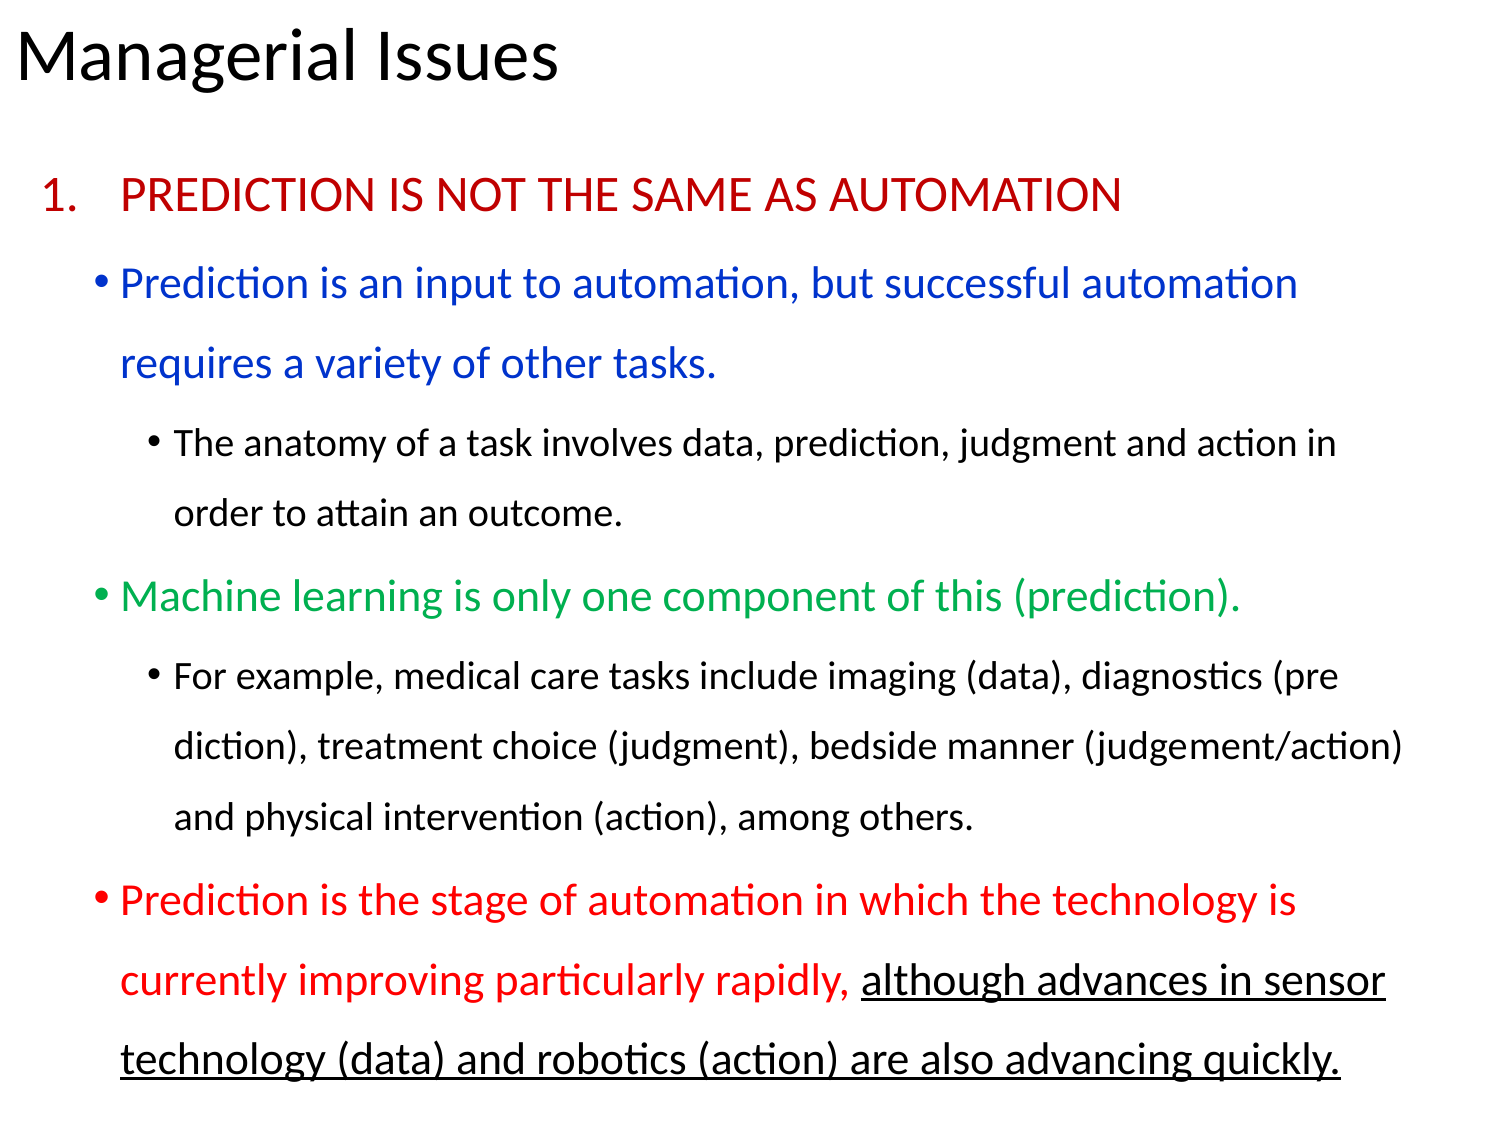

# Managerial Issues
PREDICTION IS NOT THE SAME AS AUTOMATION
Prediction is an in­put to automation, but successful automation requires a variety of other tasks.
The anatomy of a task involves data, prediction, judgment and action in order to attain an outcome.
Machine learning is only one component of this (prediction).
For exam­ple, medical care tasks include imaging (data), diagnostics (pre­diction), treatment choice (judgment), bedside manner (judge­ment/action) and physical intervention (action), among others.
Prediction is the stage of automation in which the technology is currently improving particularly rapidly, although advances in sensor technology (data) and robotics (action) are also advanc­ing quickly.